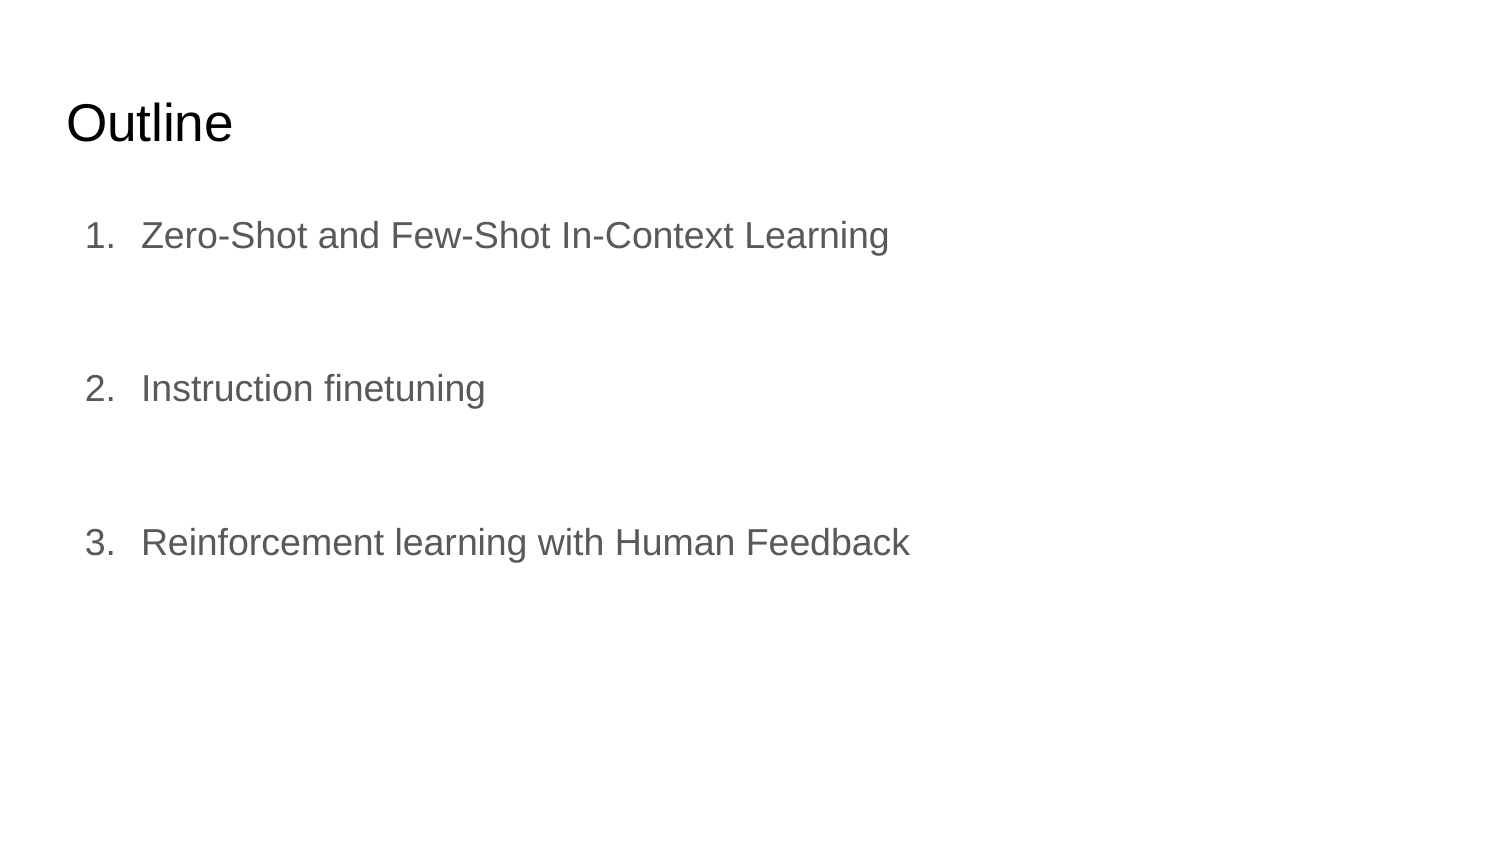

# Outline
Zero-Shot and Few-Shot In-Context Learning

Instruction finetuning

Reinforcement learning with Human Feedback